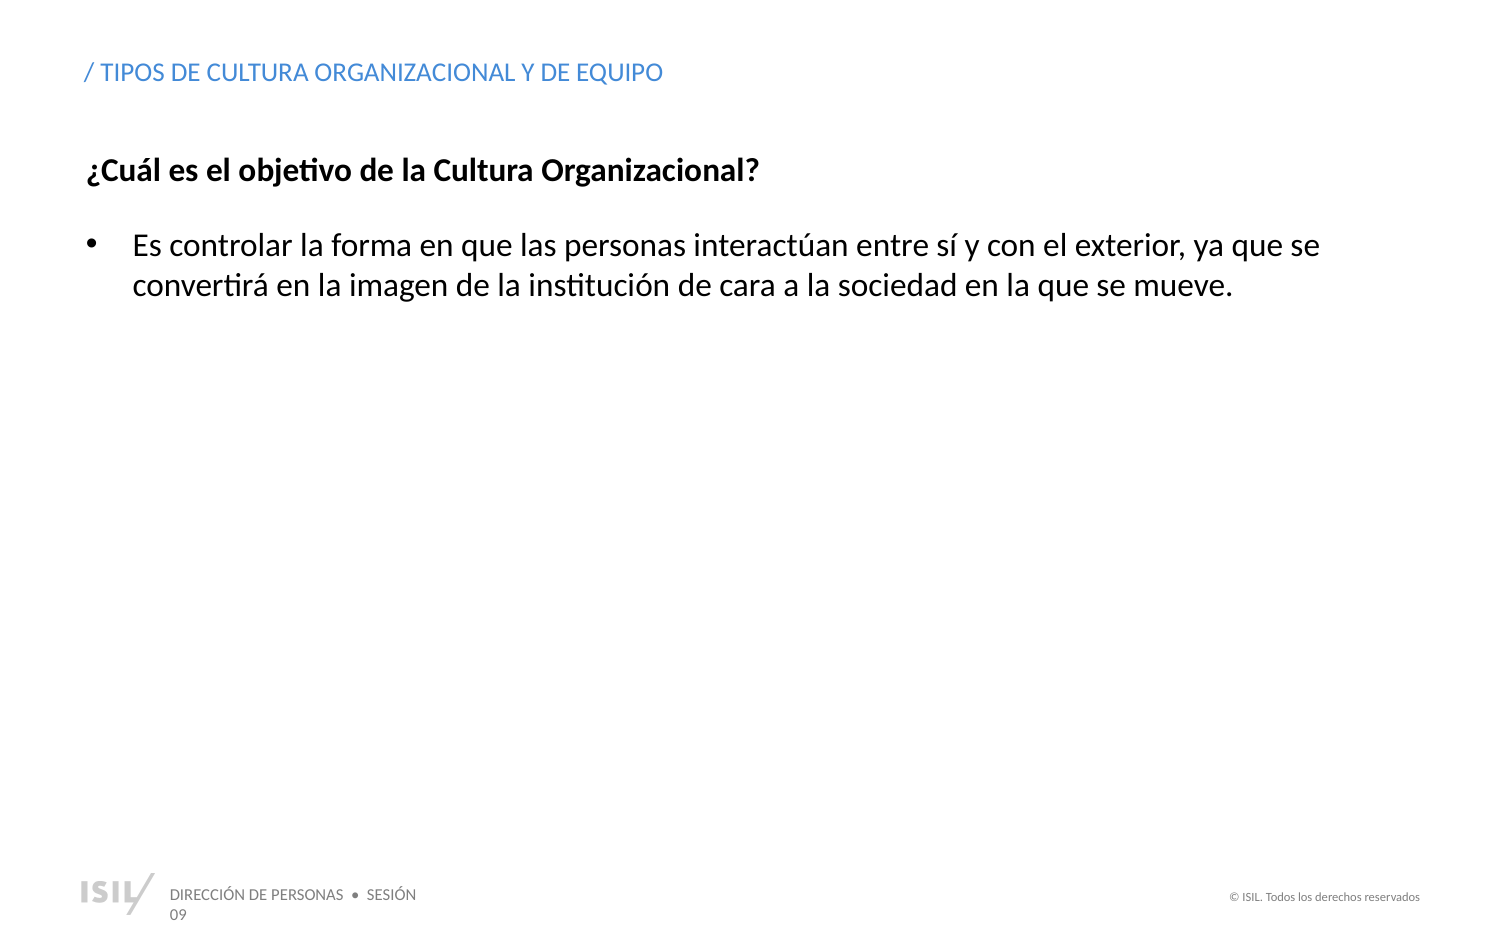

/ TIPOS DE CULTURA ORGANIZACIONAL Y DE EQUIPO
¿Cuál es el objetivo de la Cultura Organizacional?
Es controlar la forma en que las personas interactúan entre sí y con el exterior, ya que se convertirá en la imagen de la institución de cara a la sociedad en la que se mueve.